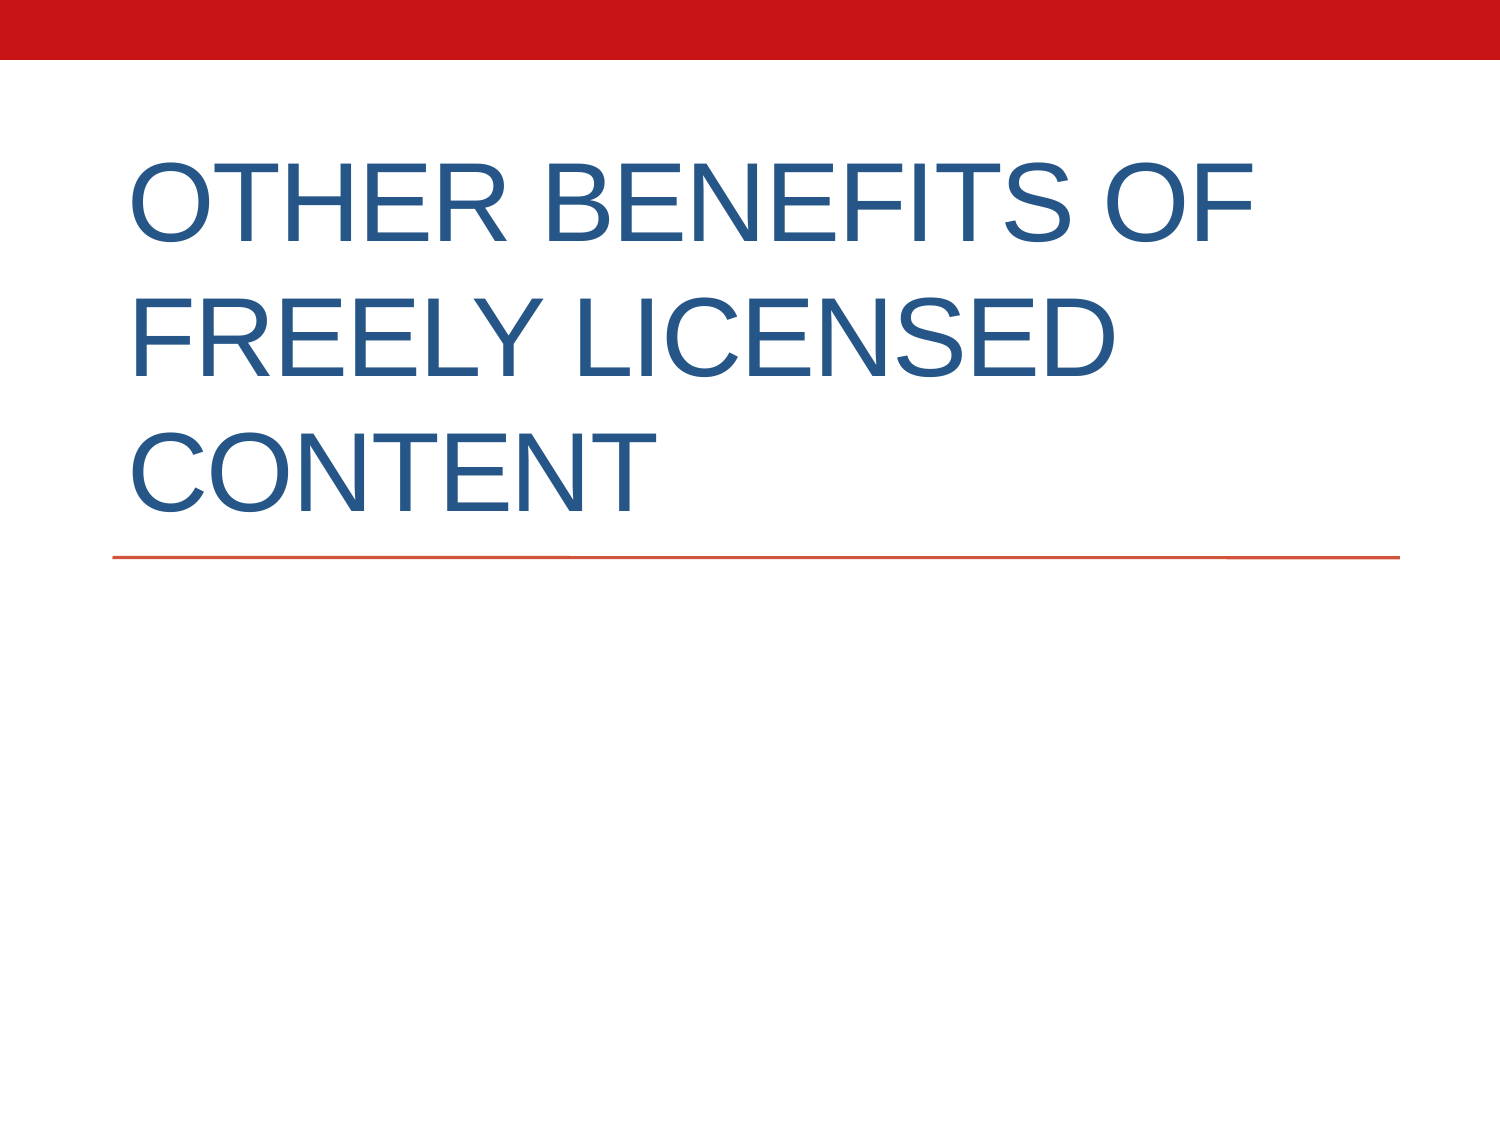

# Other benefits of Freely licensed content